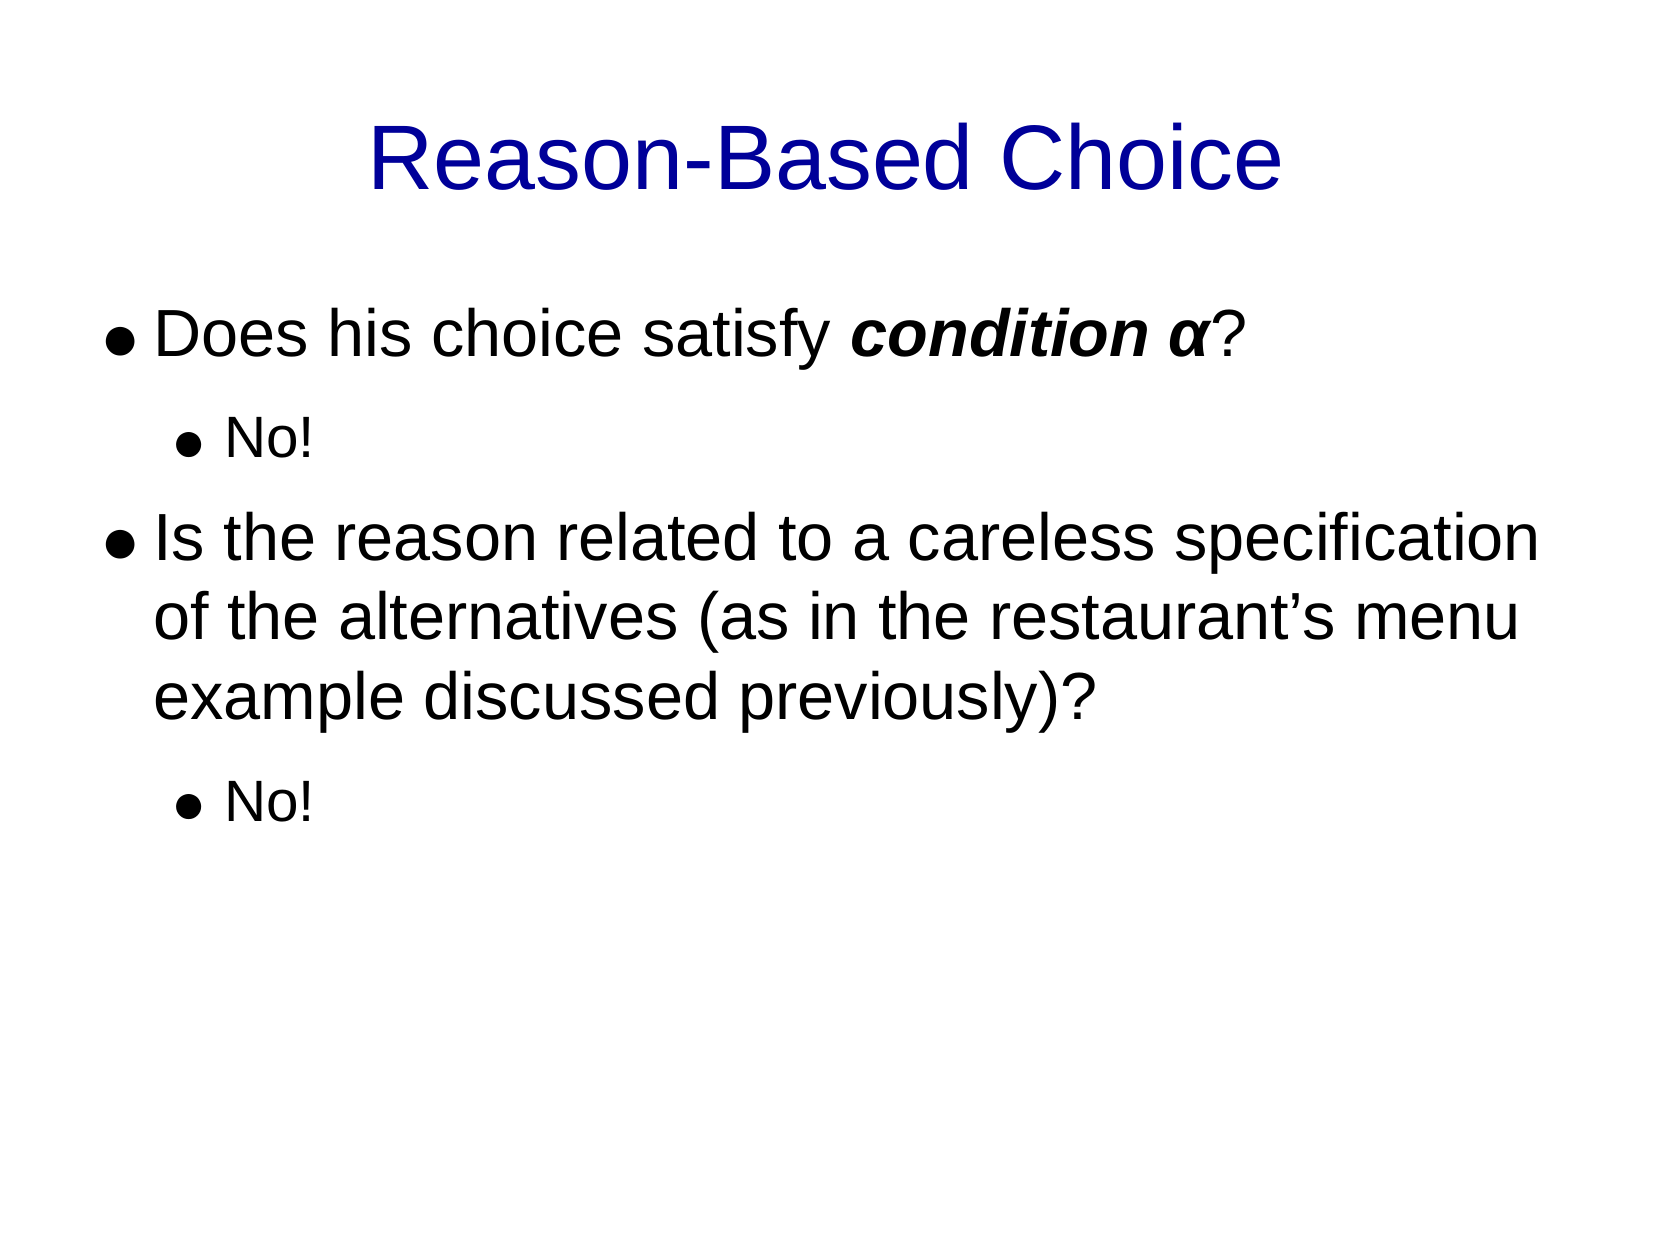

Reason-Based Choice
Does his choice satisfy condition α?
No!
Is the reason related to a careless specification of the alternatives (as in the restaurant’s menu example discussed previously)?
No!